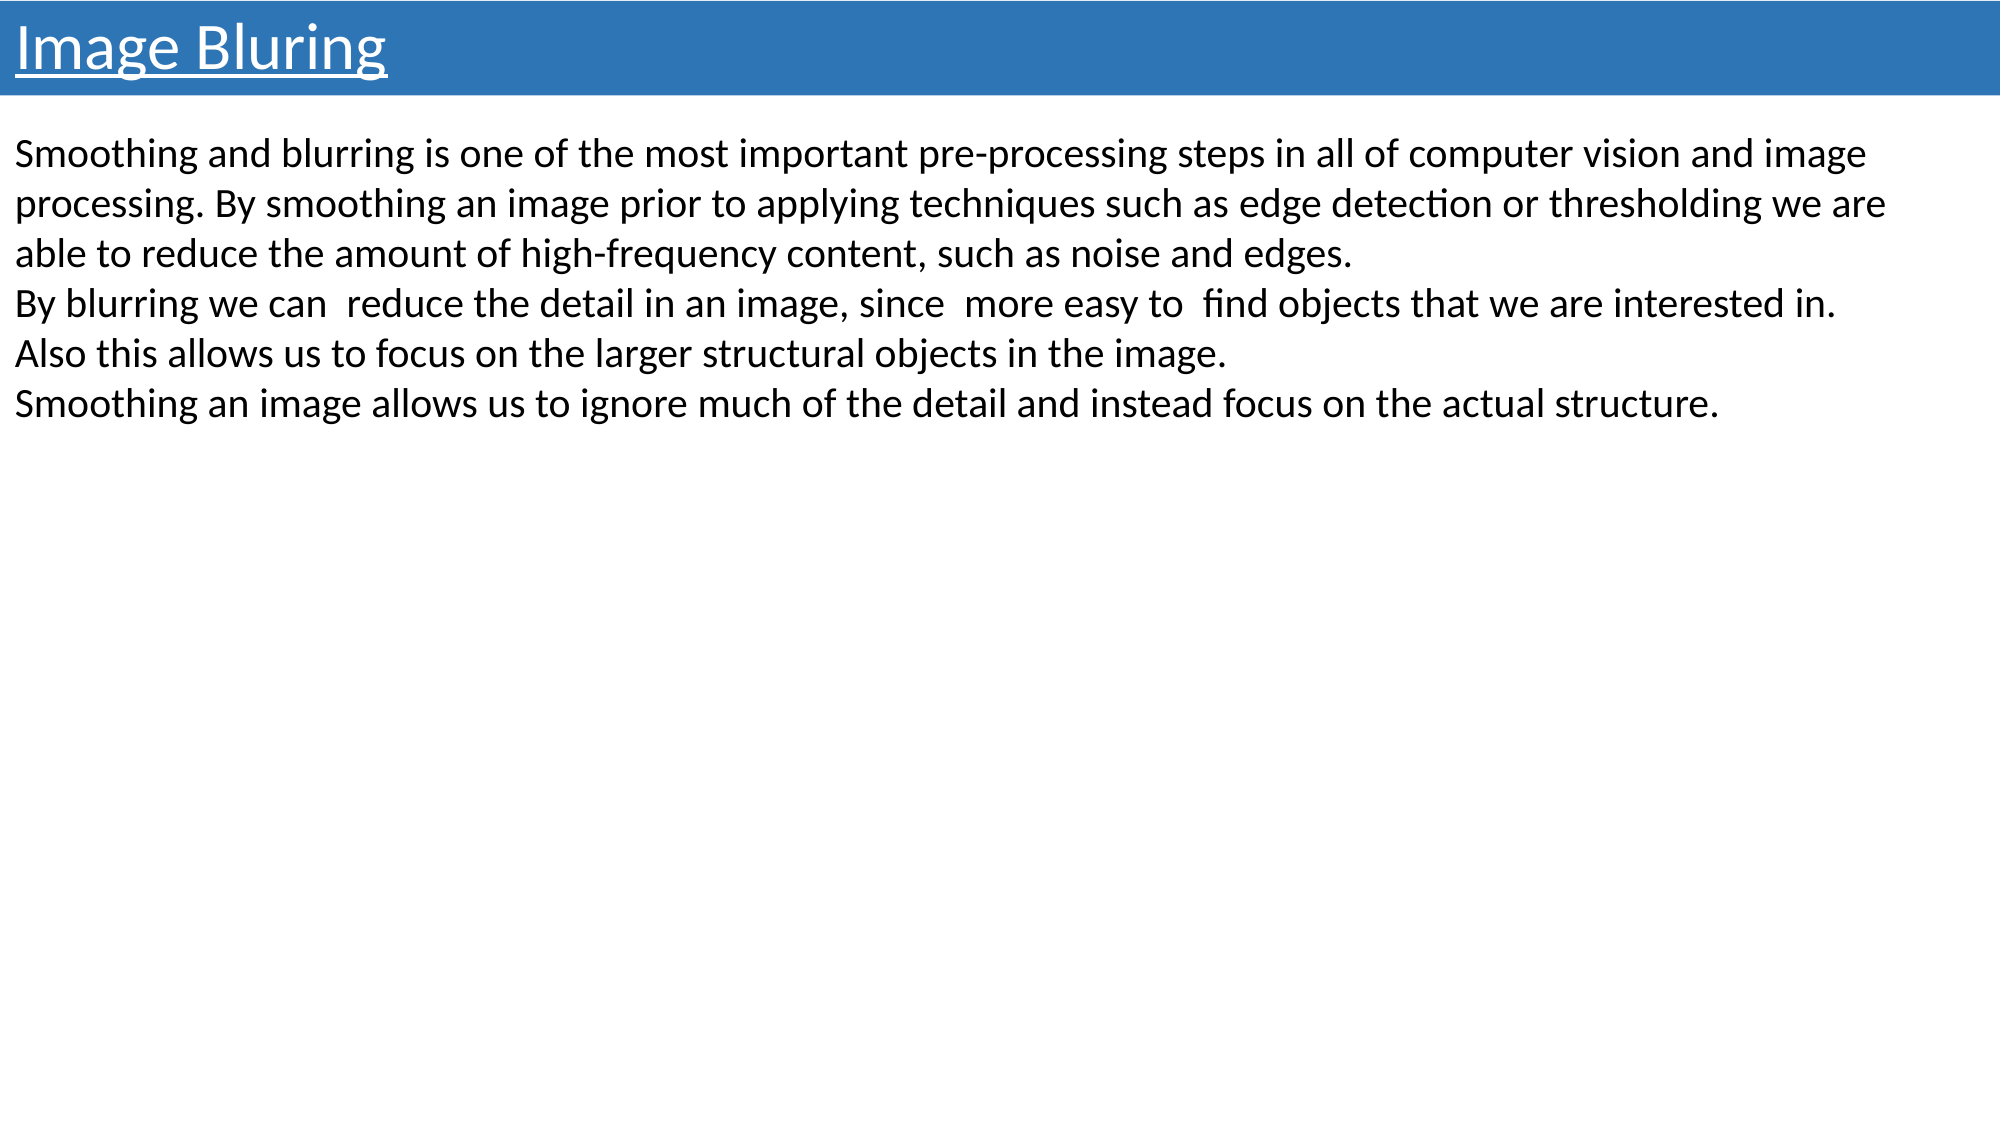

Image Bluring
Smoothing and blurring is one of the most important pre-processing steps in all of computer vision and image processing. By smoothing an image prior to applying techniques such as edge detection or thresholding we are able to reduce the amount of high-frequency content, such as noise and edges.
By blurring we can  reduce the detail in an image, since  more easy to  find objects that we are interested in.
Also this allows us to focus on the larger structural objects in the image.
Smoothing an image allows us to ignore much of the detail and instead focus on the actual structure.